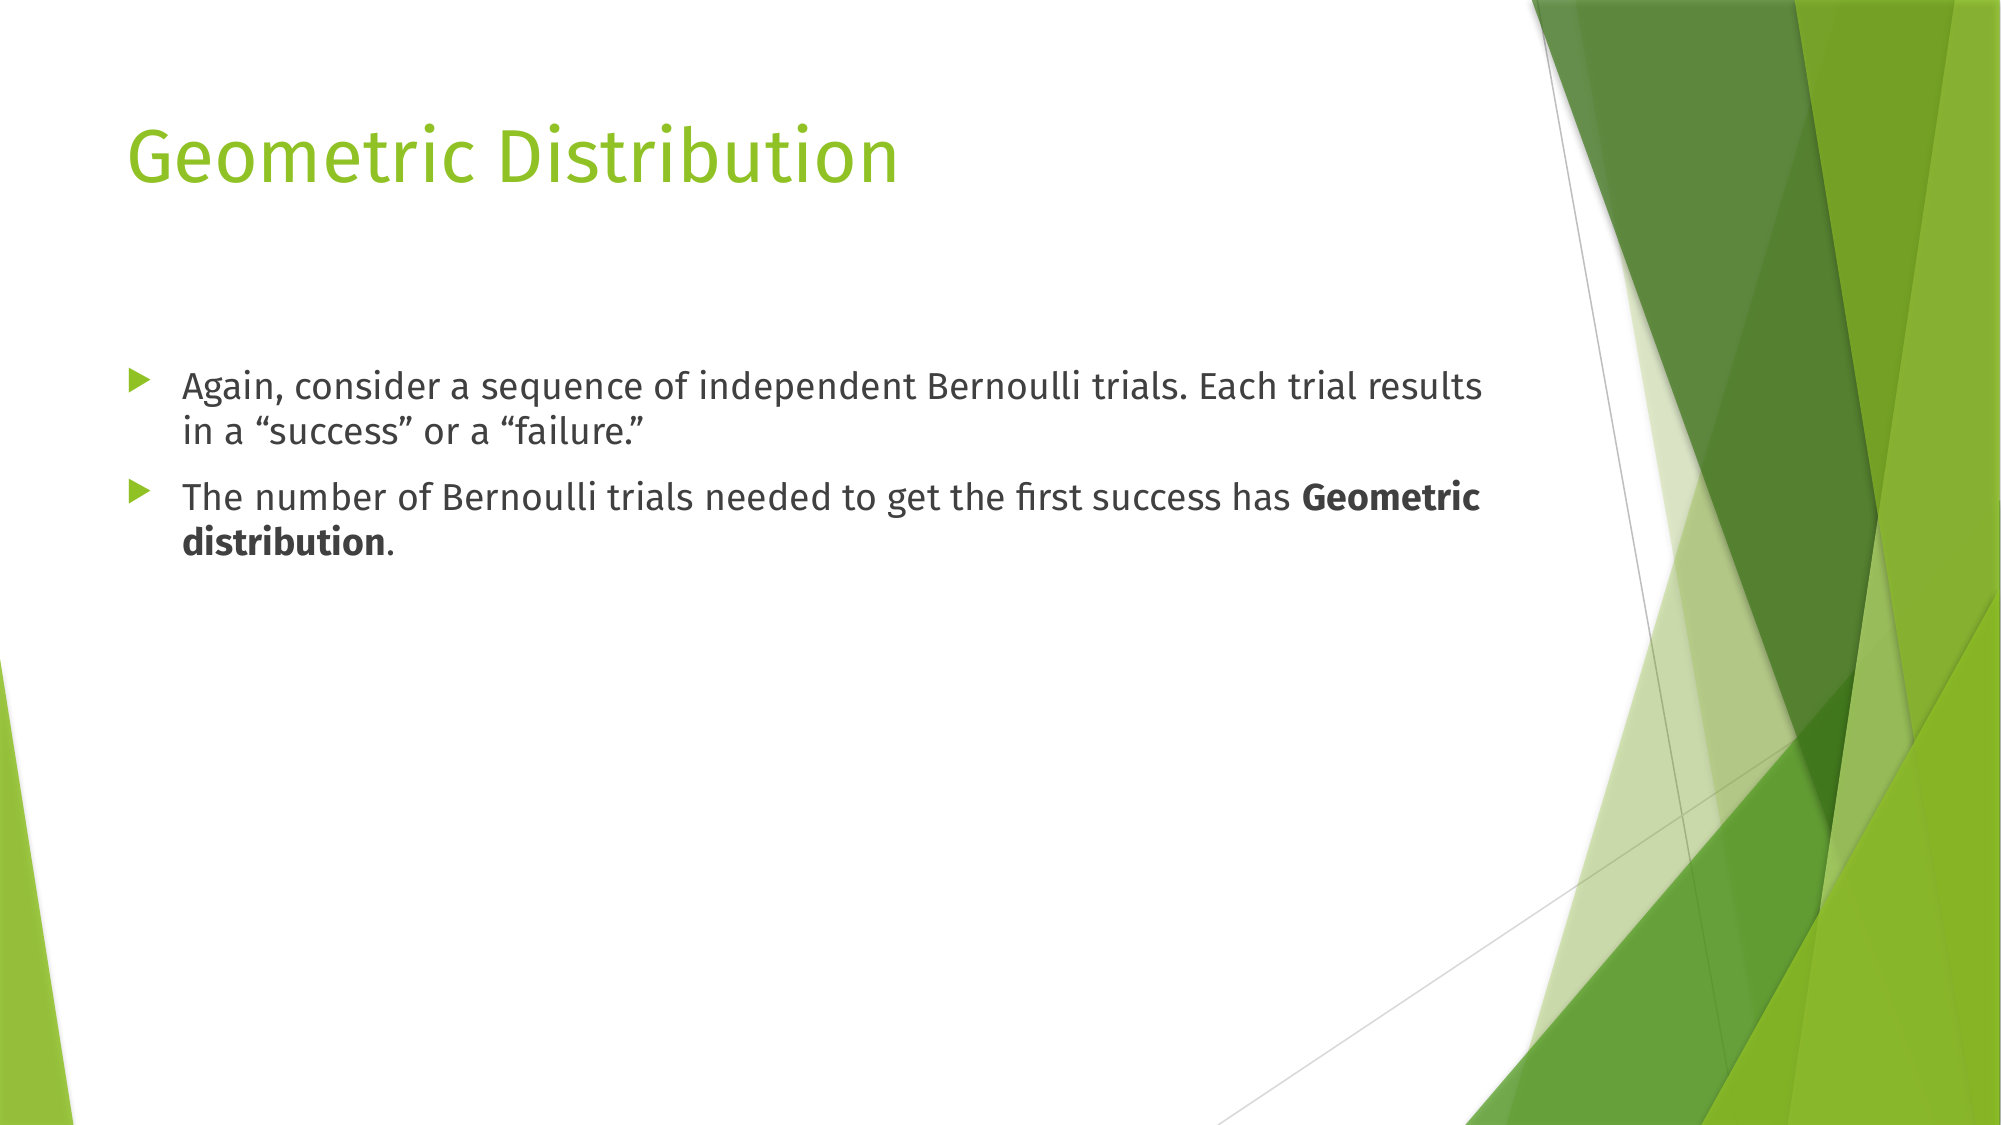

# Geometric Distribution
Again, consider a sequence of independent Bernoulli trials. Each trial results in a “success” or a “failure.”
The number of Bernoulli trials needed to get the first success has Geometric distribution.